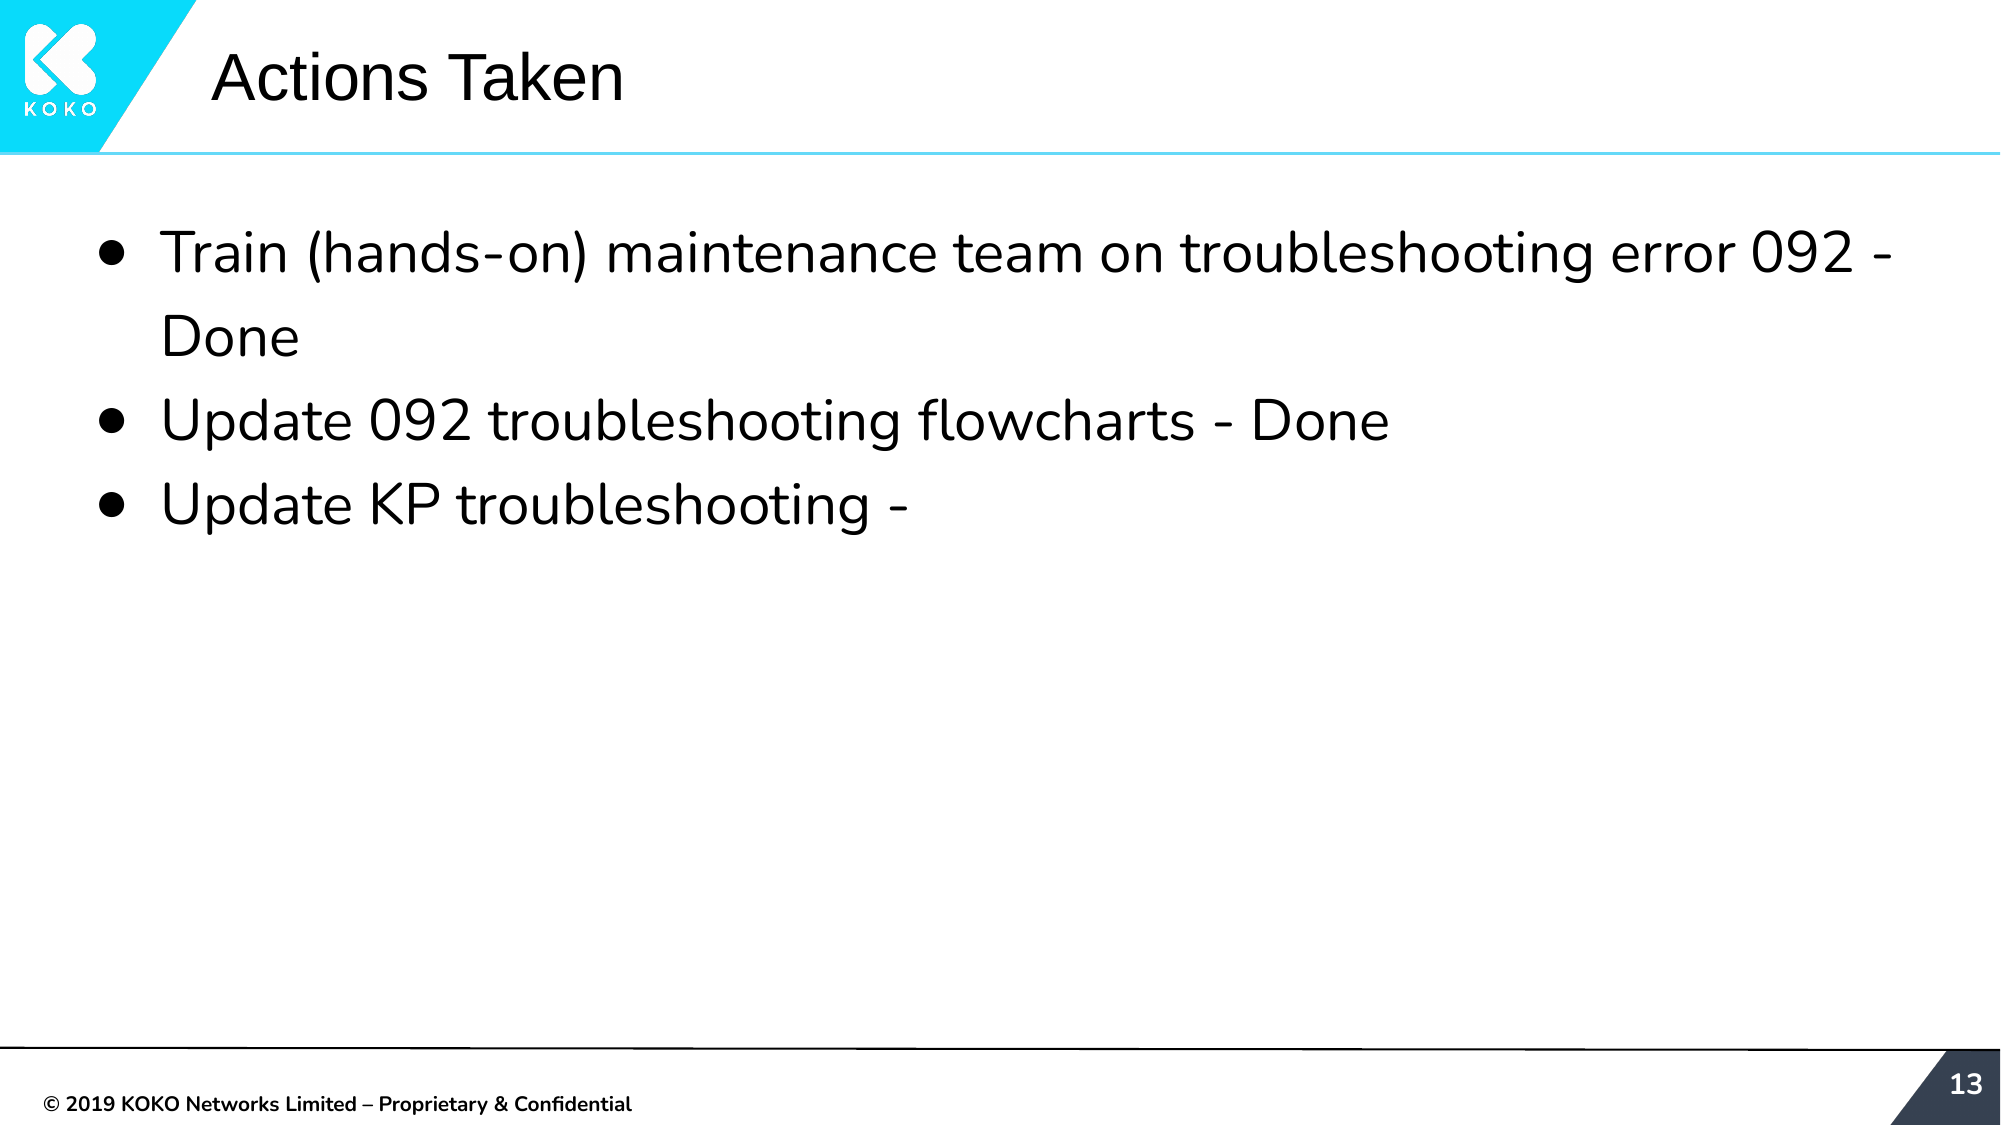

# Actions Taken
Train (hands-on) maintenance team on troubleshooting error 092 - Done
Update 092 troubleshooting flowcharts - Done
Update KP troubleshooting -

13